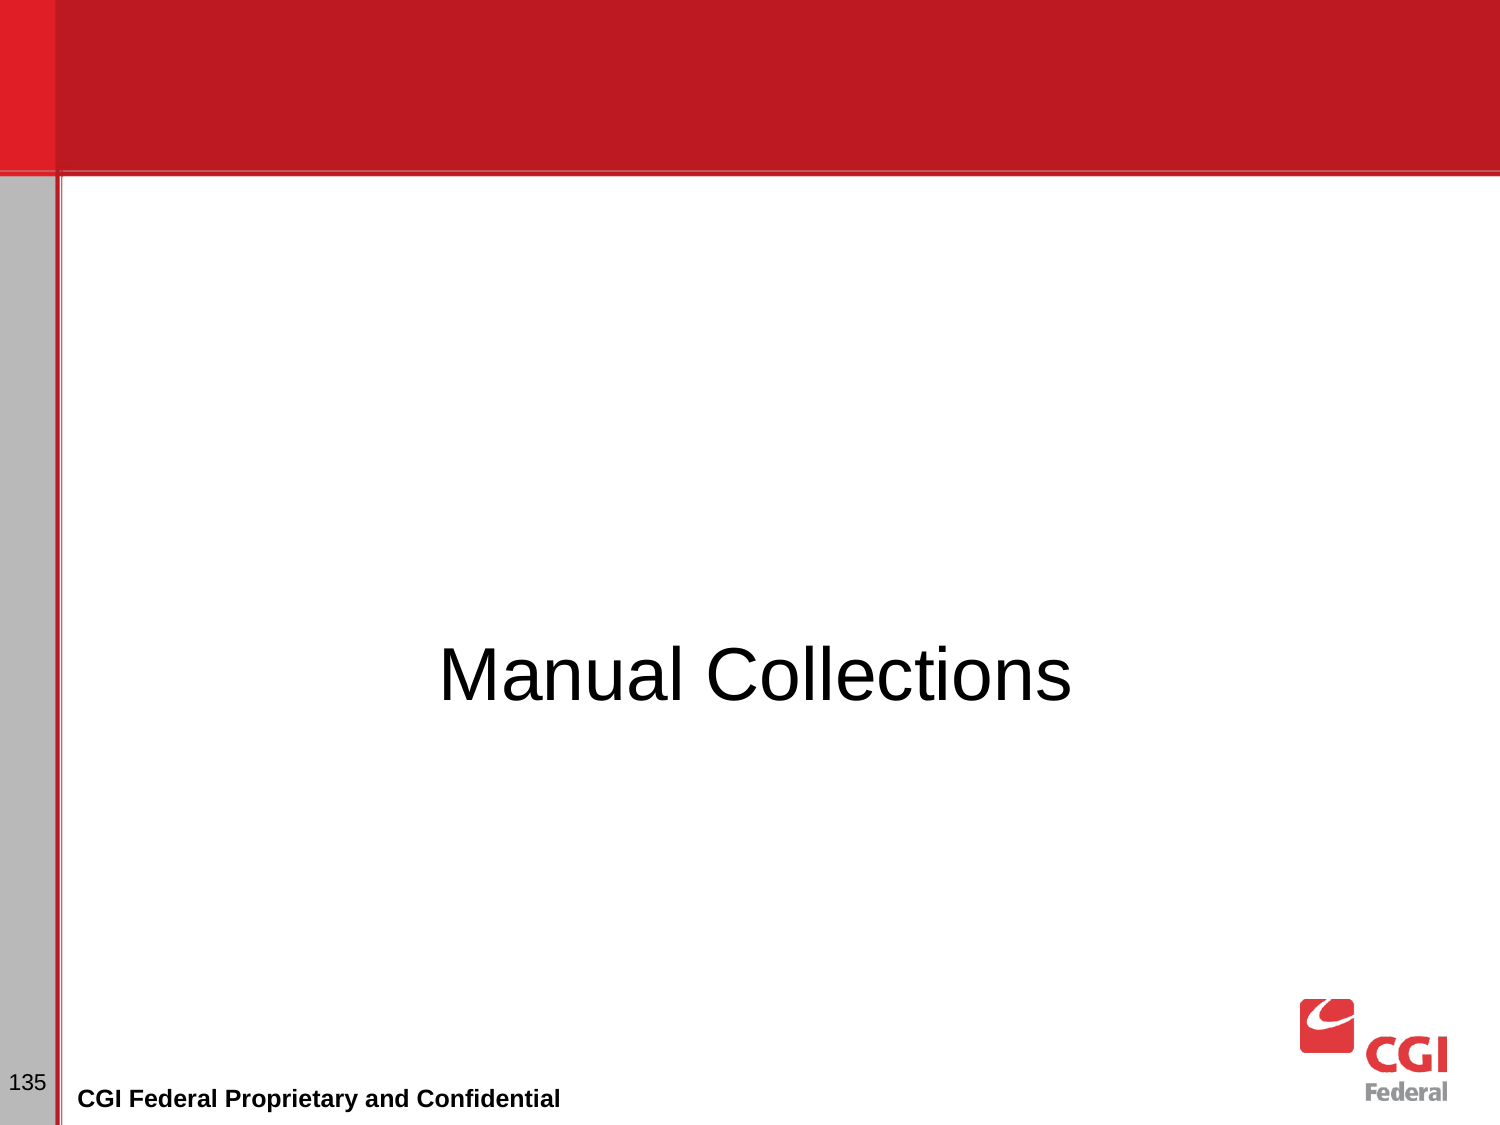

Manual Collections
# Dunning
135
CGI Federal Proprietary and Confidential